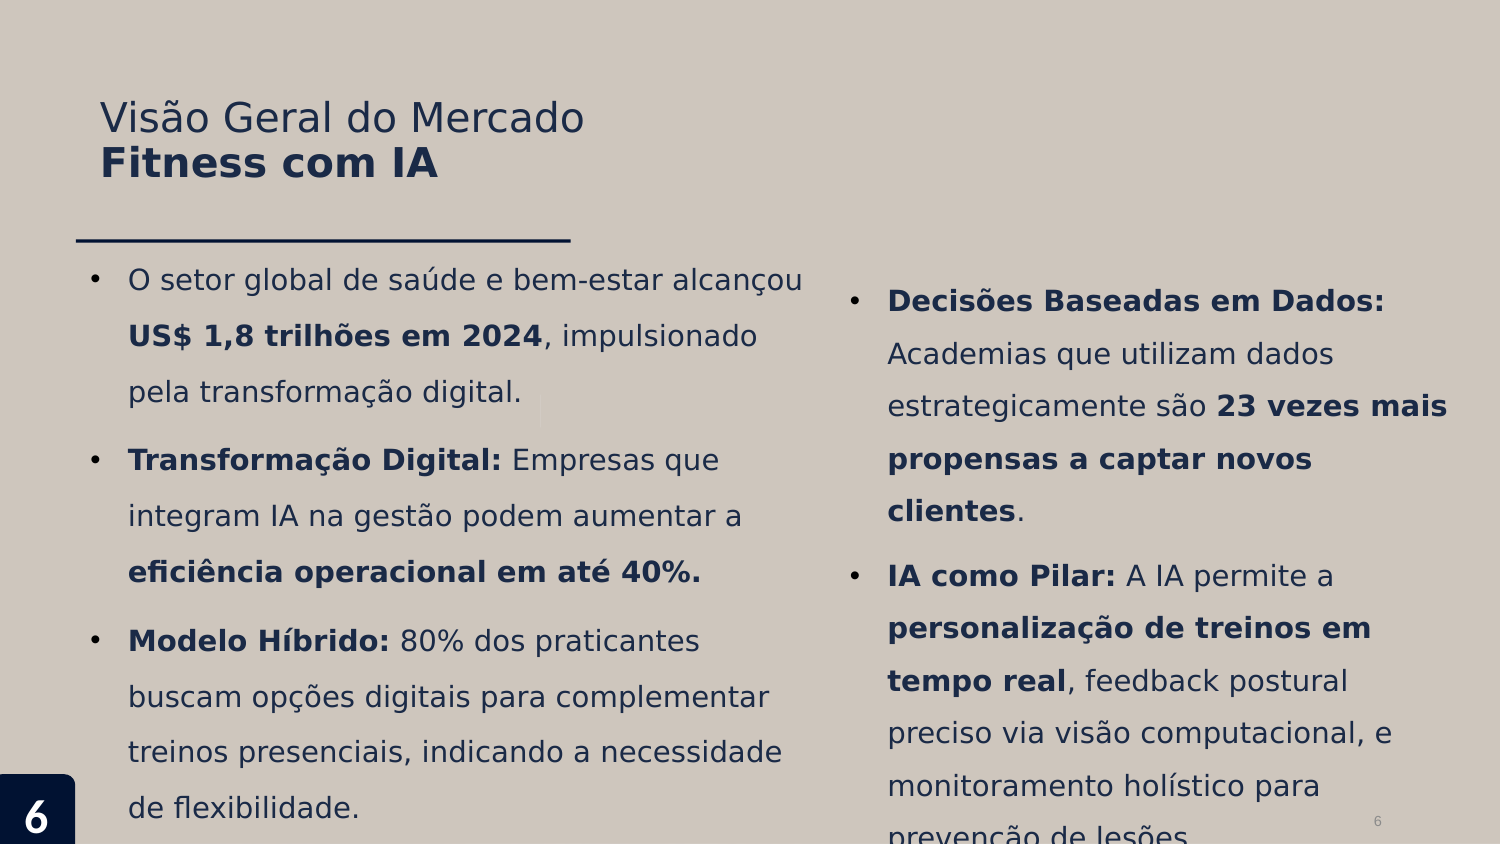

# Visão Geral do Mercado Fitness com IA

Decisões Baseadas em Dados: Academias que utilizam dados estrategicamente são 23 vezes mais propensas a captar novos clientes.
IA como Pilar: A IA permite a personalização de treinos em tempo real, feedback postural preciso via visão computacional, e monitoramento holístico para prevenção de lesões.
O setor global de saúde e bem-estar alcançou US$ 1,8 trilhões em 2024, impulsionado pela transformação digital.
Transformação Digital: Empresas que integram IA na gestão podem aumentar a eficiência operacional em até 40%.
Modelo Híbrido: 80% dos praticantes buscam opções digitais para complementar treinos presenciais, indicando a necessidade de flexibilidade.
​

6
6